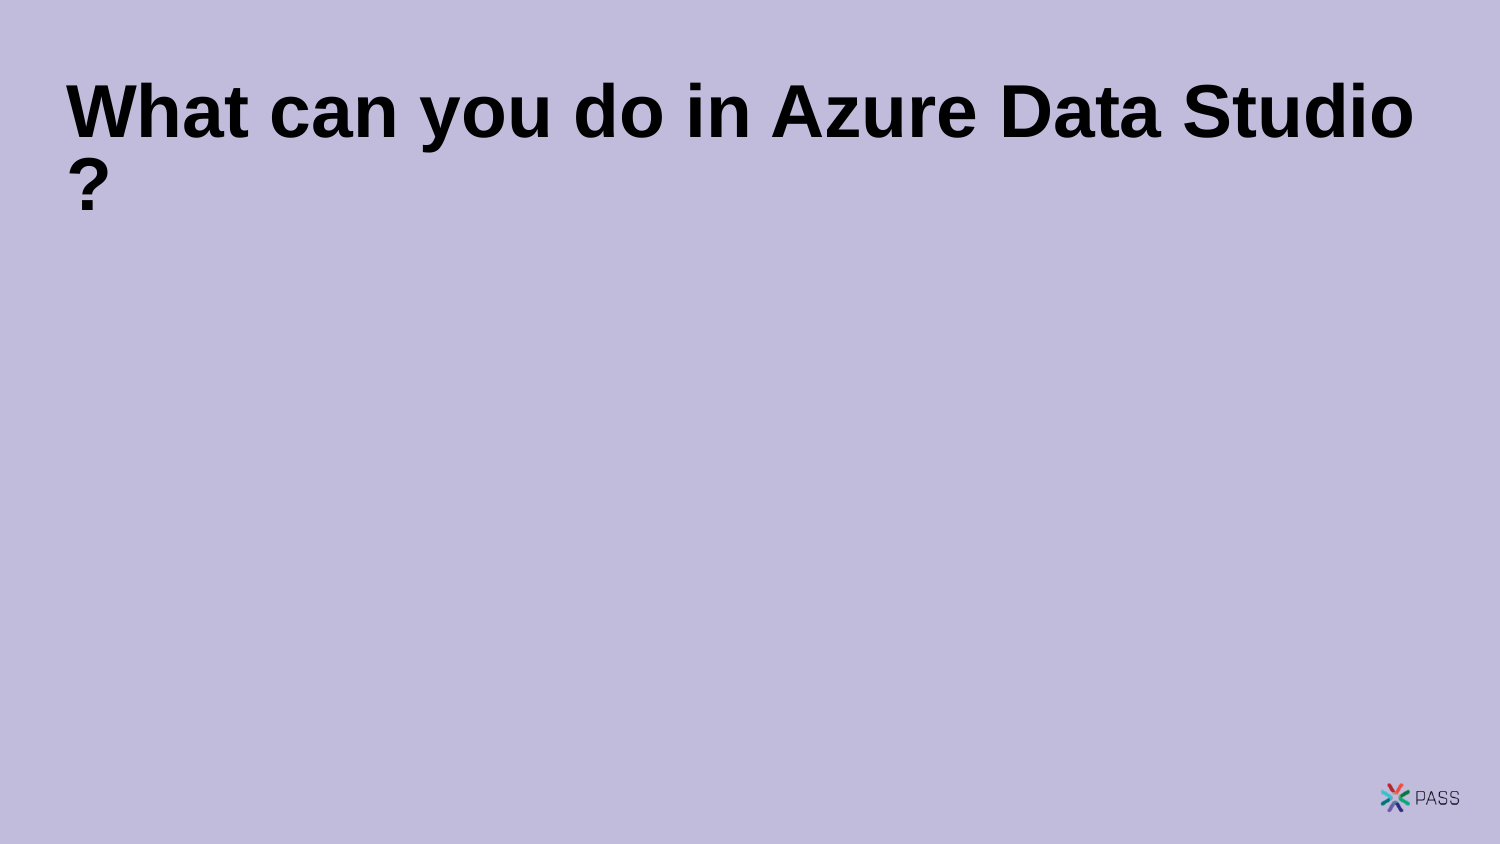

# What can you do in Azure Data Studio ?